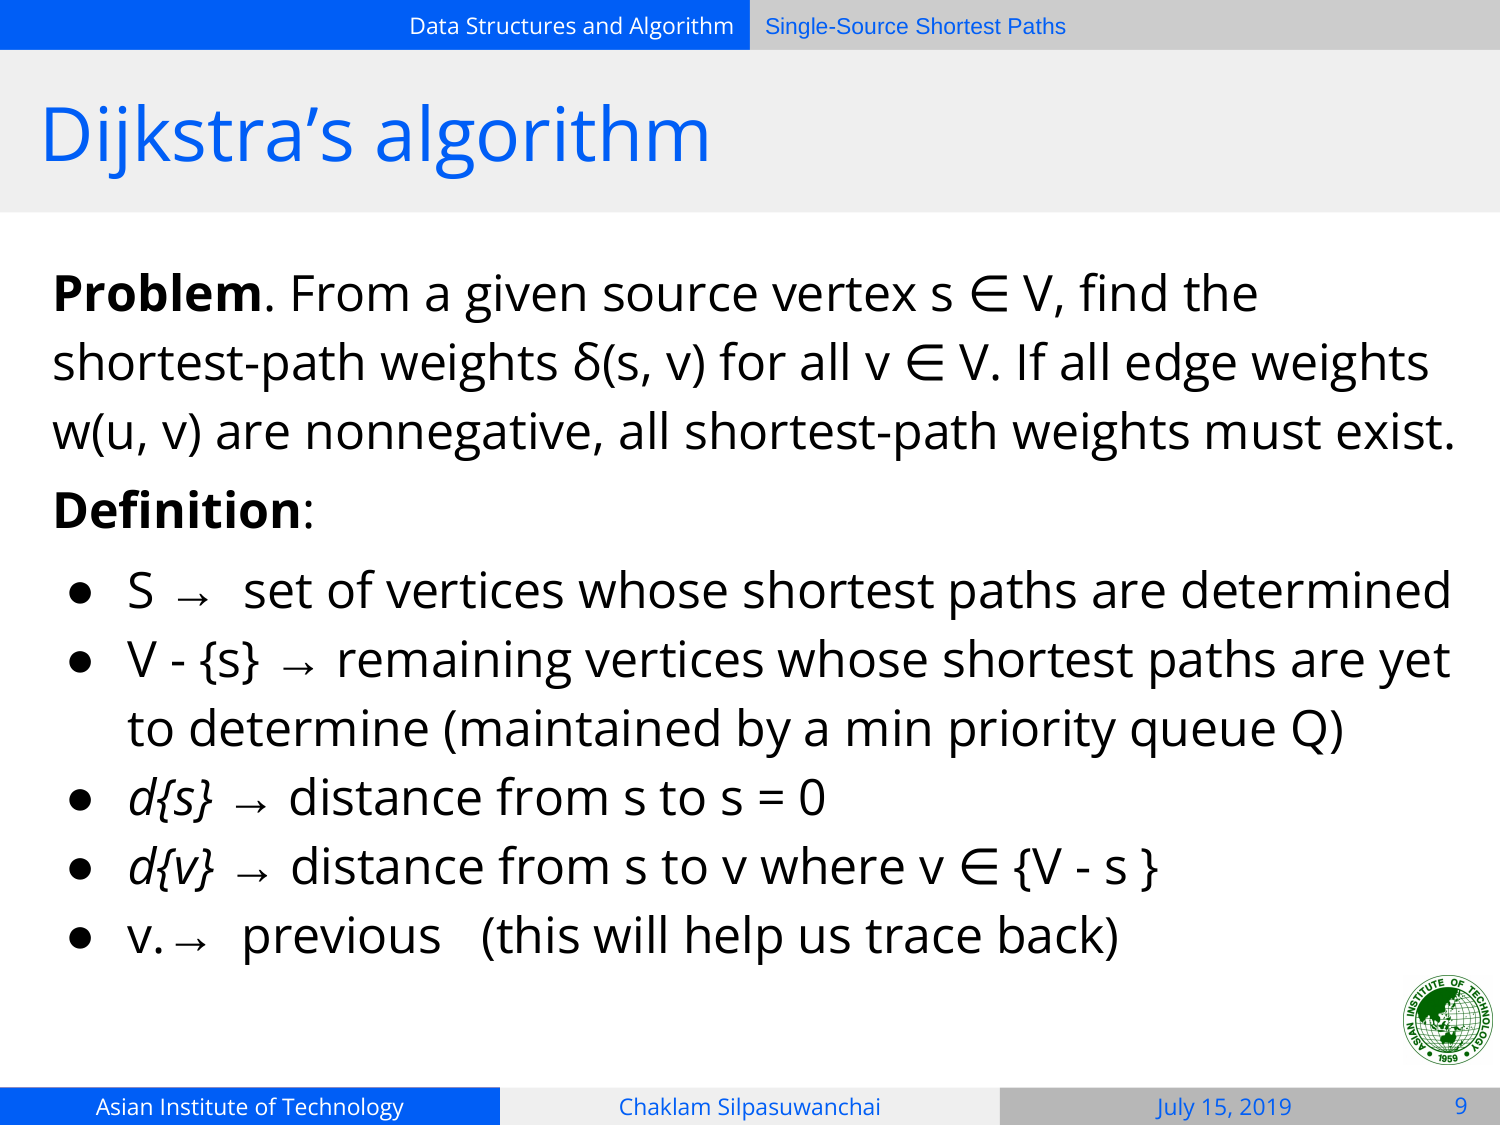

# Dijkstra’s algorithm
Problem. From a given source vertex s ∈ V, find the shortest-path weights δ(s, v) for all v ∈ V. If all edge weights w(u, v) are nonnegative, all shortest-path weights must exist.
Definition:
S →  set of vertices whose shortest paths are determined
V - {s} → remaining vertices whose shortest paths are yet to determine (maintained by a min priority queue Q)
d{s} → distance from s to s = 0
d{v} → distance from s to v where v ∈ {V - s }
v.𝜋 → previous   (this will help us trace back)
9